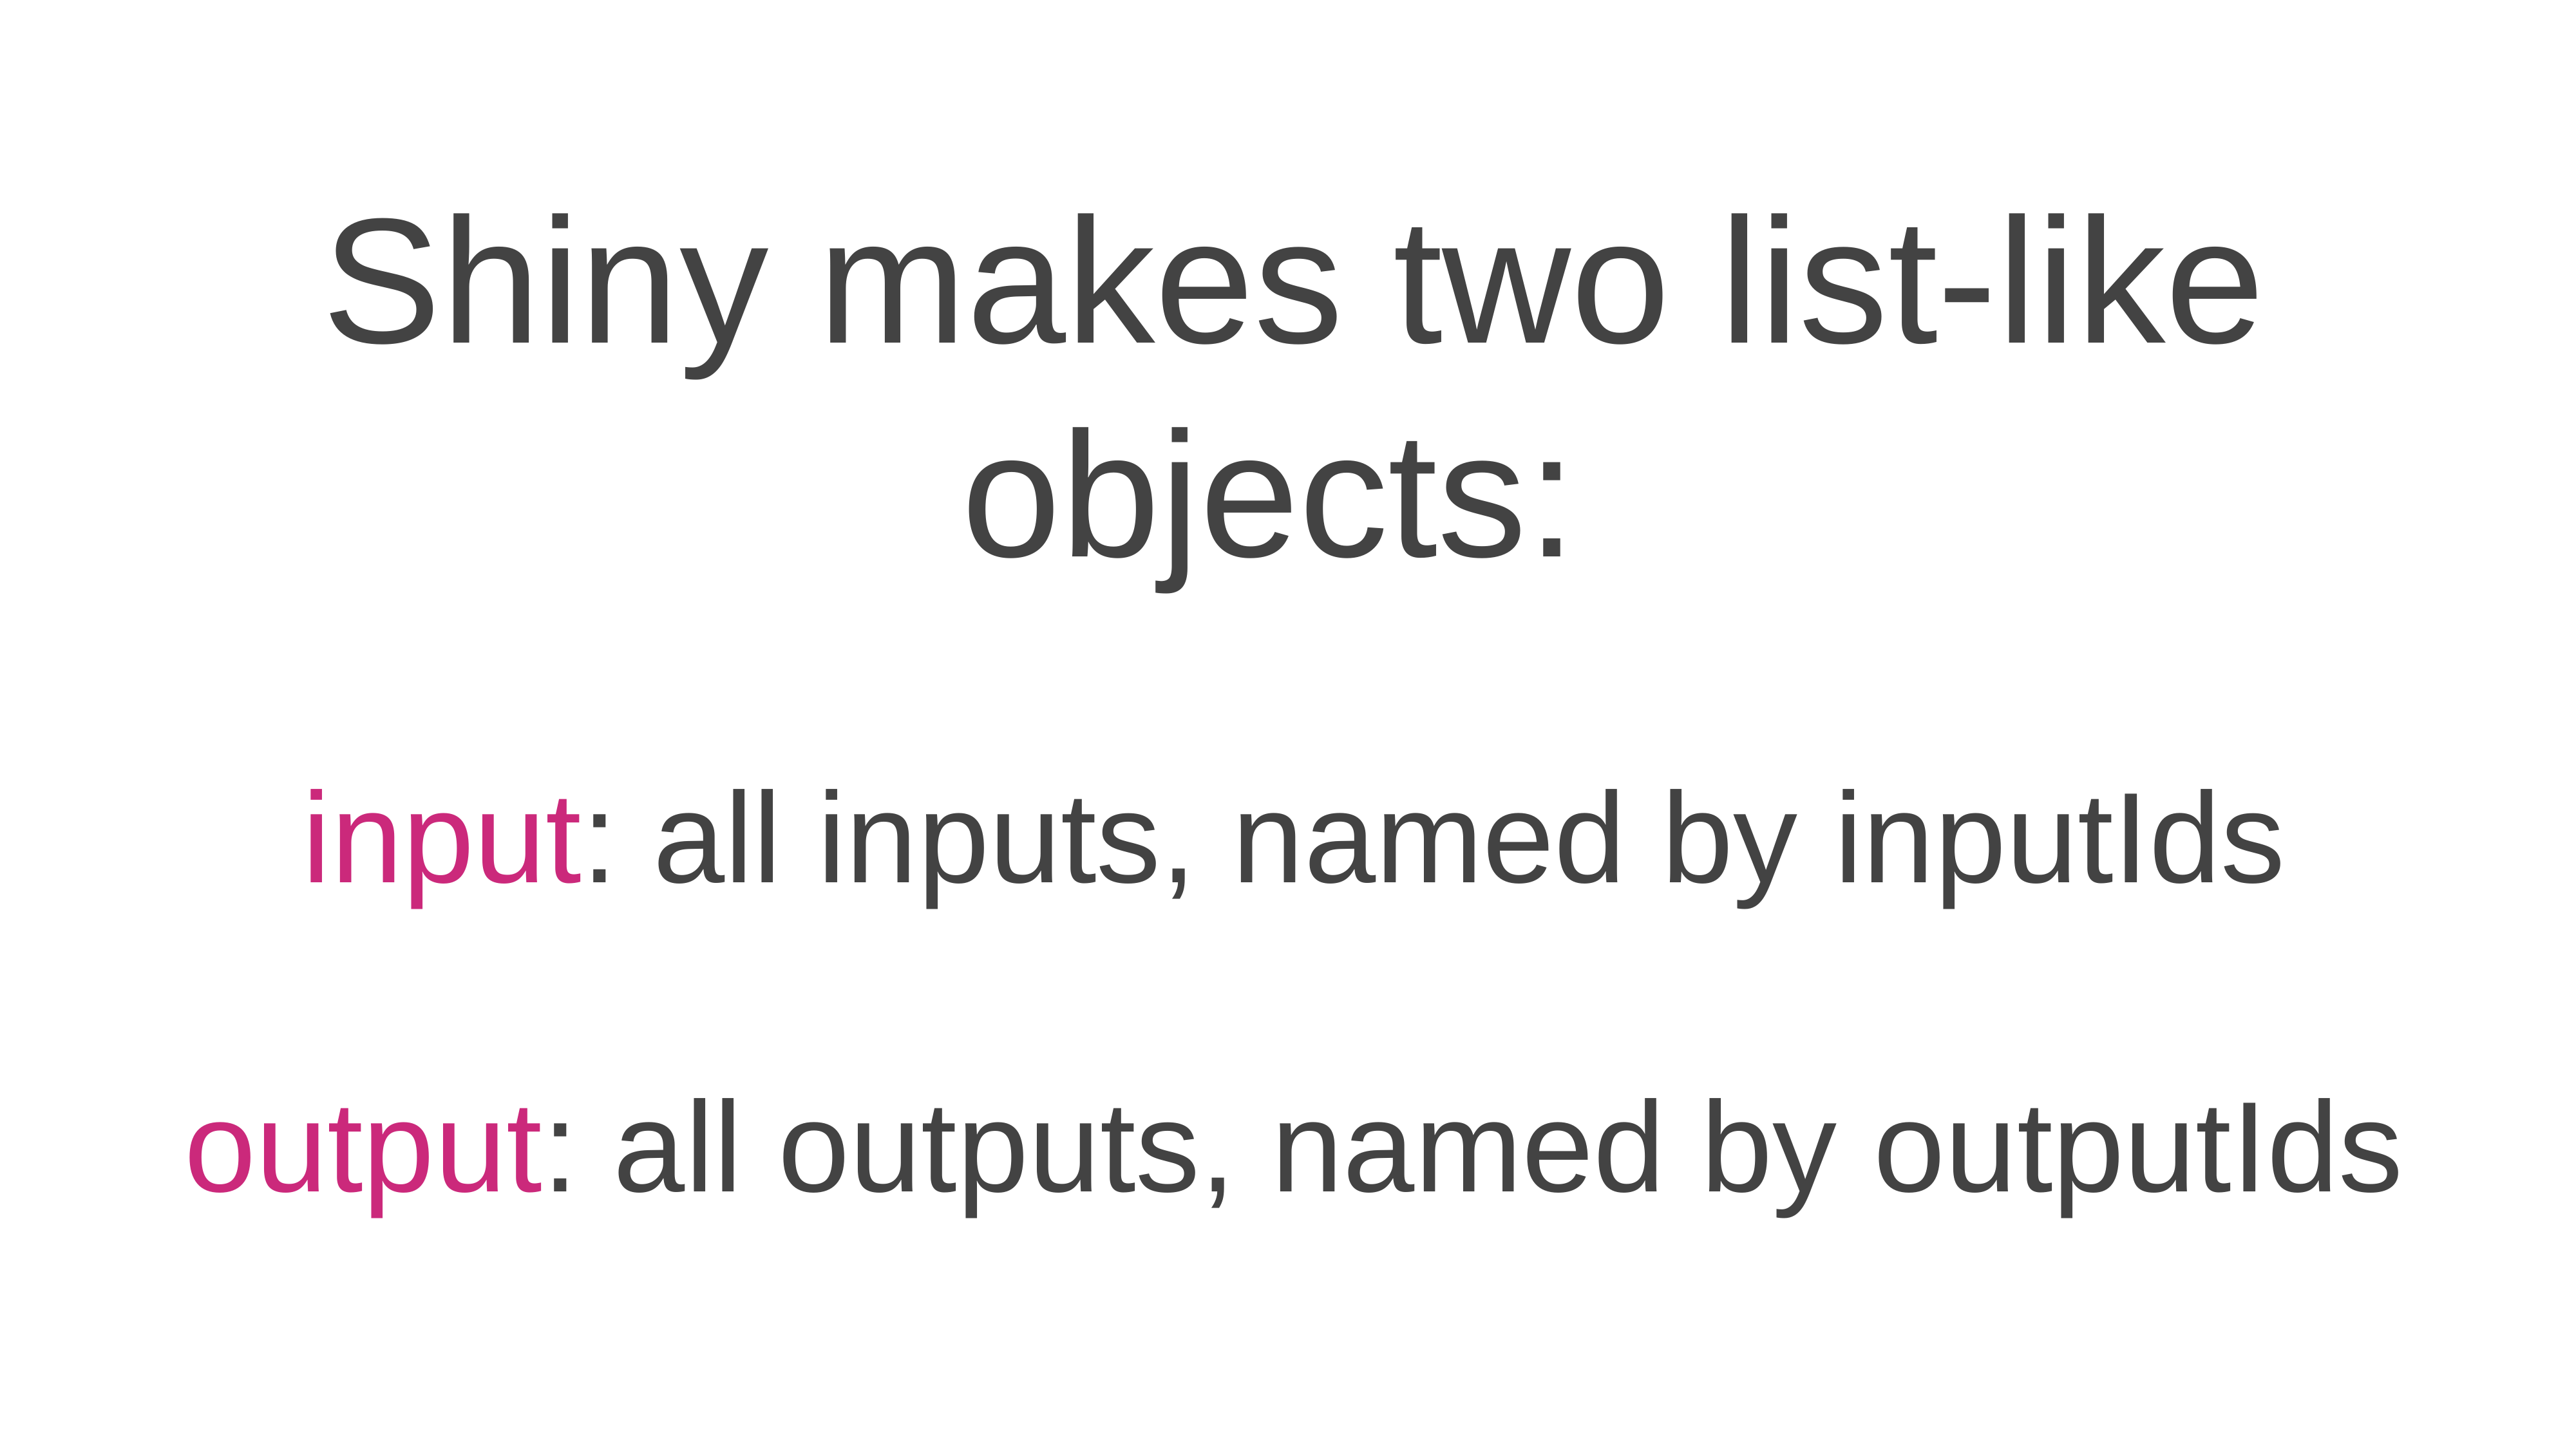

Shiny makes two list-like objects:

input: all inputs, named by inputIds

output: all outputs, named by outputIds